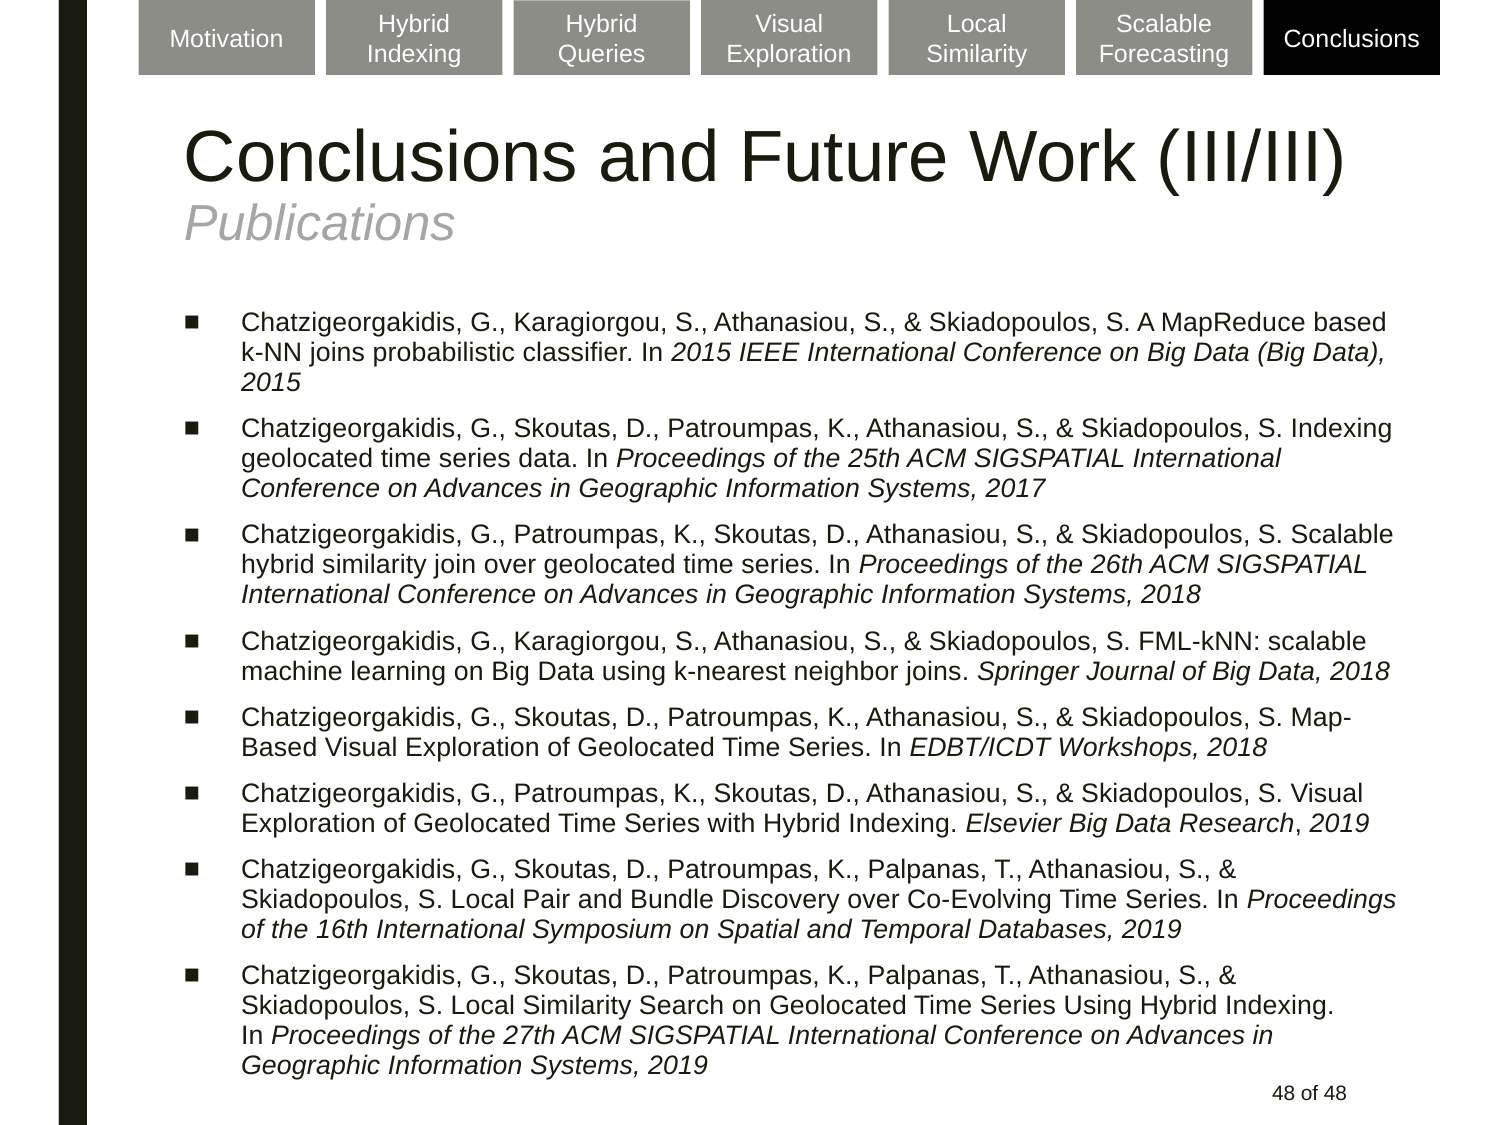

Motivation
Hybrid Indexing
Visual Exploration
Local Similarity
Scalable Forecasting
Conclusions
Hybrid Queries
# Conclusions and Future Work (III/III) Publications
Chatzigeorgakidis, G., Karagiorgou, S., Athanasiou, S., & Skiadopoulos, S. A MapReduce based k-NN joins probabilistic classifier. In 2015 IEEE International Conference on Big Data (Big Data), 2015
Chatzigeorgakidis, G., Skoutas, D., Patroumpas, K., Athanasiou, S., & Skiadopoulos, S. Indexing geolocated time series data. In Proceedings of the 25th ACM SIGSPATIAL International Conference on Advances in Geographic Information Systems, 2017
Chatzigeorgakidis, G., Patroumpas, K., Skoutas, D., Athanasiou, S., & Skiadopoulos, S. Scalable hybrid similarity join over geolocated time series. In Proceedings of the 26th ACM SIGSPATIAL International Conference on Advances in Geographic Information Systems, 2018
Chatzigeorgakidis, G., Karagiorgou, S., Athanasiou, S., & Skiadopoulos, S. FML-kNN: scalable machine learning on Big Data using k-nearest neighbor joins. Springer Journal of Big Data, 2018
Chatzigeorgakidis, G., Skoutas, D., Patroumpas, K., Athanasiou, S., & Skiadopoulos, S. Map-Based Visual Exploration of Geolocated Time Series. In EDBT/ICDT Workshops, 2018
Chatzigeorgakidis, G., Patroumpas, K., Skoutas, D., Athanasiou, S., & Skiadopoulos, S. Visual Exploration of Geolocated Time Series with Hybrid Indexing. Elsevier Big Data Research, 2019
Chatzigeorgakidis, G., Skoutas, D., Patroumpas, K., Palpanas, T., Athanasiou, S., & Skiadopoulos, S. Local Pair and Bundle Discovery over Co-Evolving Time Series. In Proceedings of the 16th International Symposium on Spatial and Temporal Databases, 2019
Chatzigeorgakidis, G., Skoutas, D., Patroumpas, K., Palpanas, T., Athanasiou, S., & Skiadopoulos, S. Local Similarity Search on Geolocated Time Series Using Hybrid Indexing. In Proceedings of the 27th ACM SIGSPATIAL International Conference on Advances in Geographic Information Systems, 2019

48 of 48